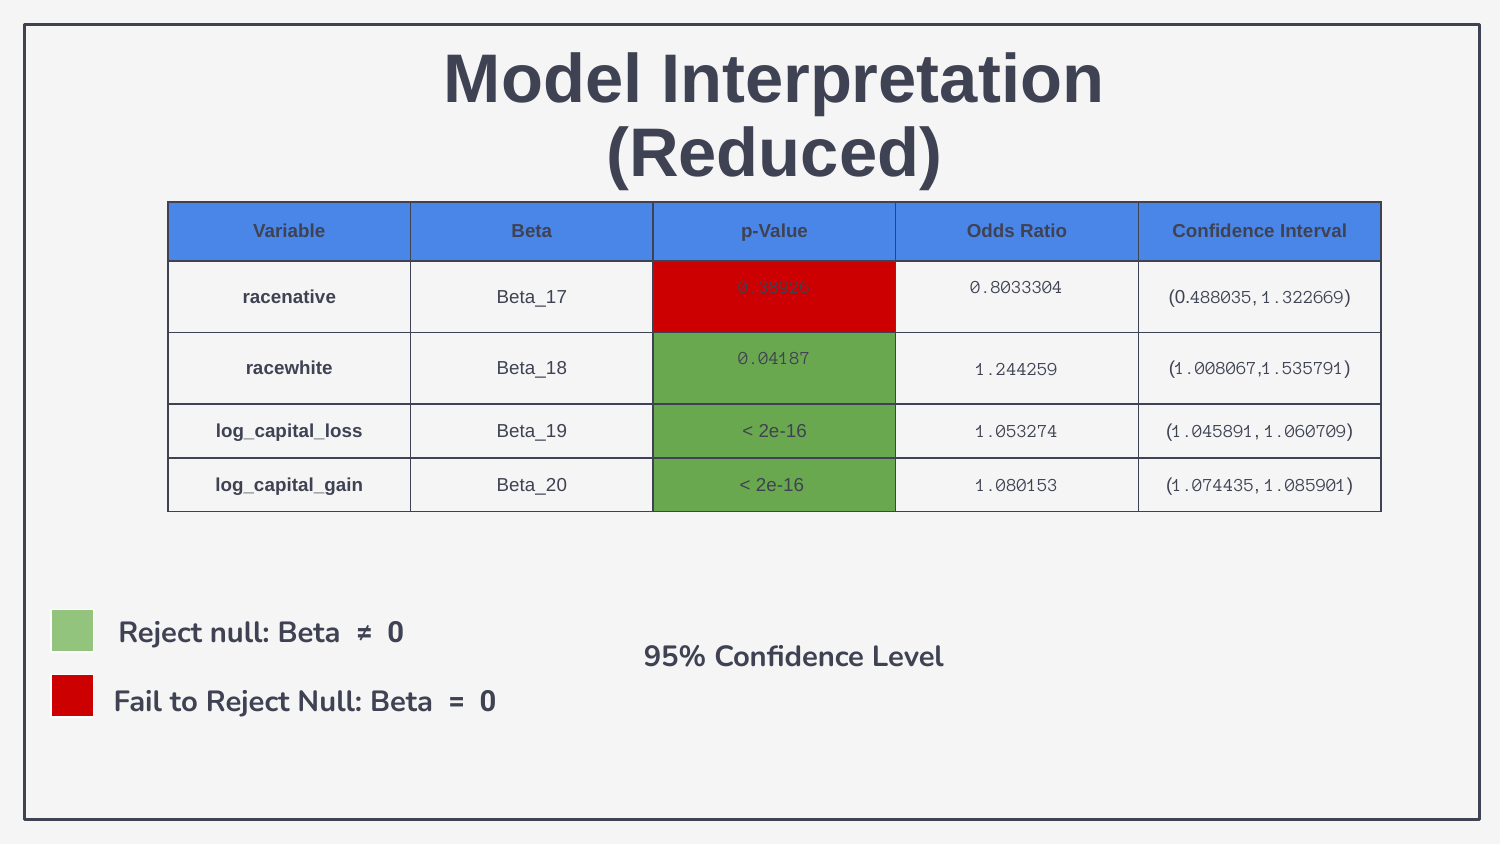

# Model Interpretation
(Reduced)
| Variable | Beta | p-Value | Odds Ratio | Confidence Interval |
| --- | --- | --- | --- | --- |
| racenative | Beta\_17 | 0.38926 | 0.8033304 | (0.488035, 1.322669) |
| racewhite | Beta\_18 | 0.04187 | 1.244259 | (1.008067,1.535791) |
| log\_capital\_loss | Beta\_19 | < 2e-16 | 1.053274 | (1.045891, 1.060709) |
| log\_capital\_gain | Beta\_20 | < 2e-16 | 1.080153 | (1.074435, 1.085901) |

Reject null: Beta  ≠  0
95% Confidence Level

Fail to Reject Null: Beta  =  0